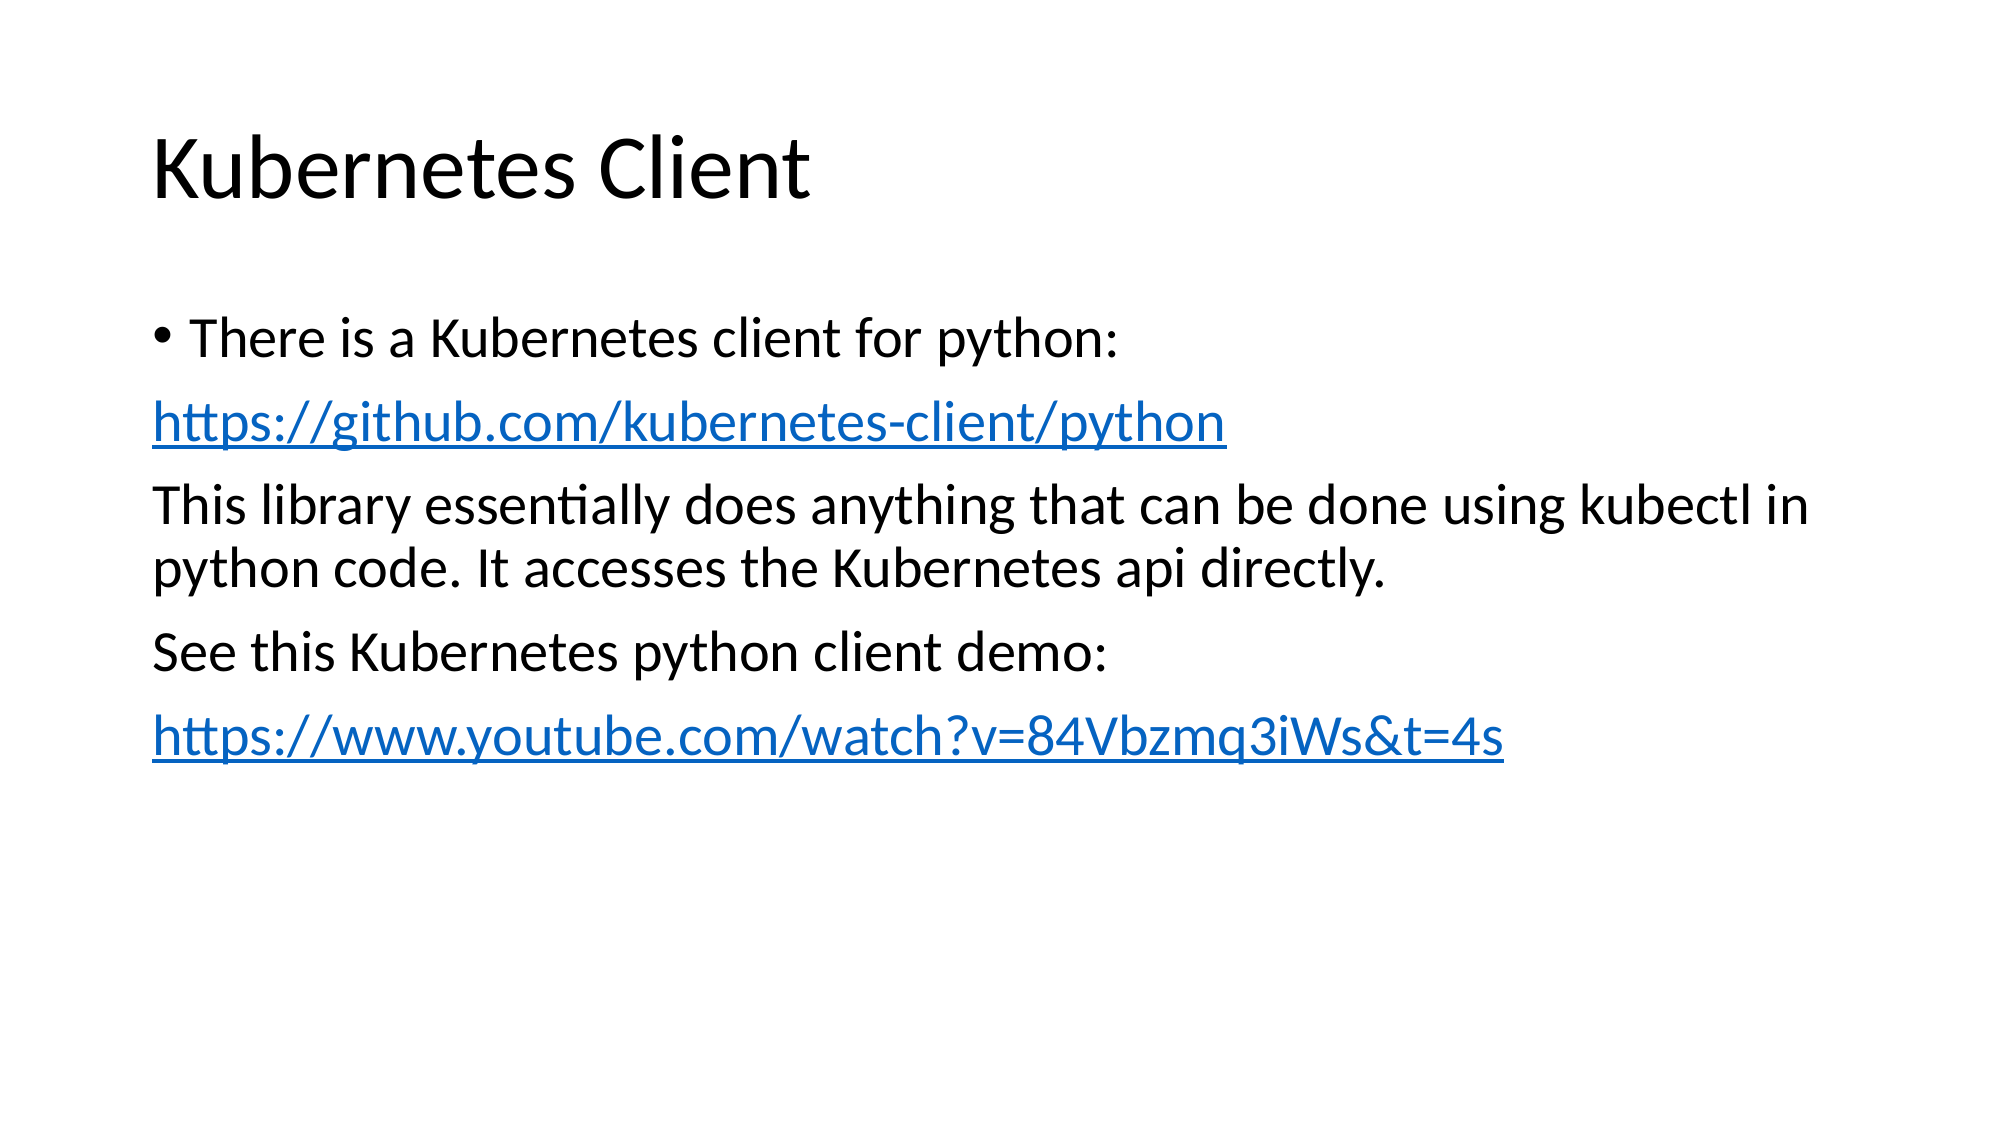

# Kubernetes Client
There is a Kubernetes client for python:
https://github.com/kubernetes-client/python
This library essentially does anything that can be done using kubectl in python code. It accesses the Kubernetes api directly.
See this Kubernetes python client demo:
https://www.youtube.com/watch?v=84Vbzmq3iWs&t=4s